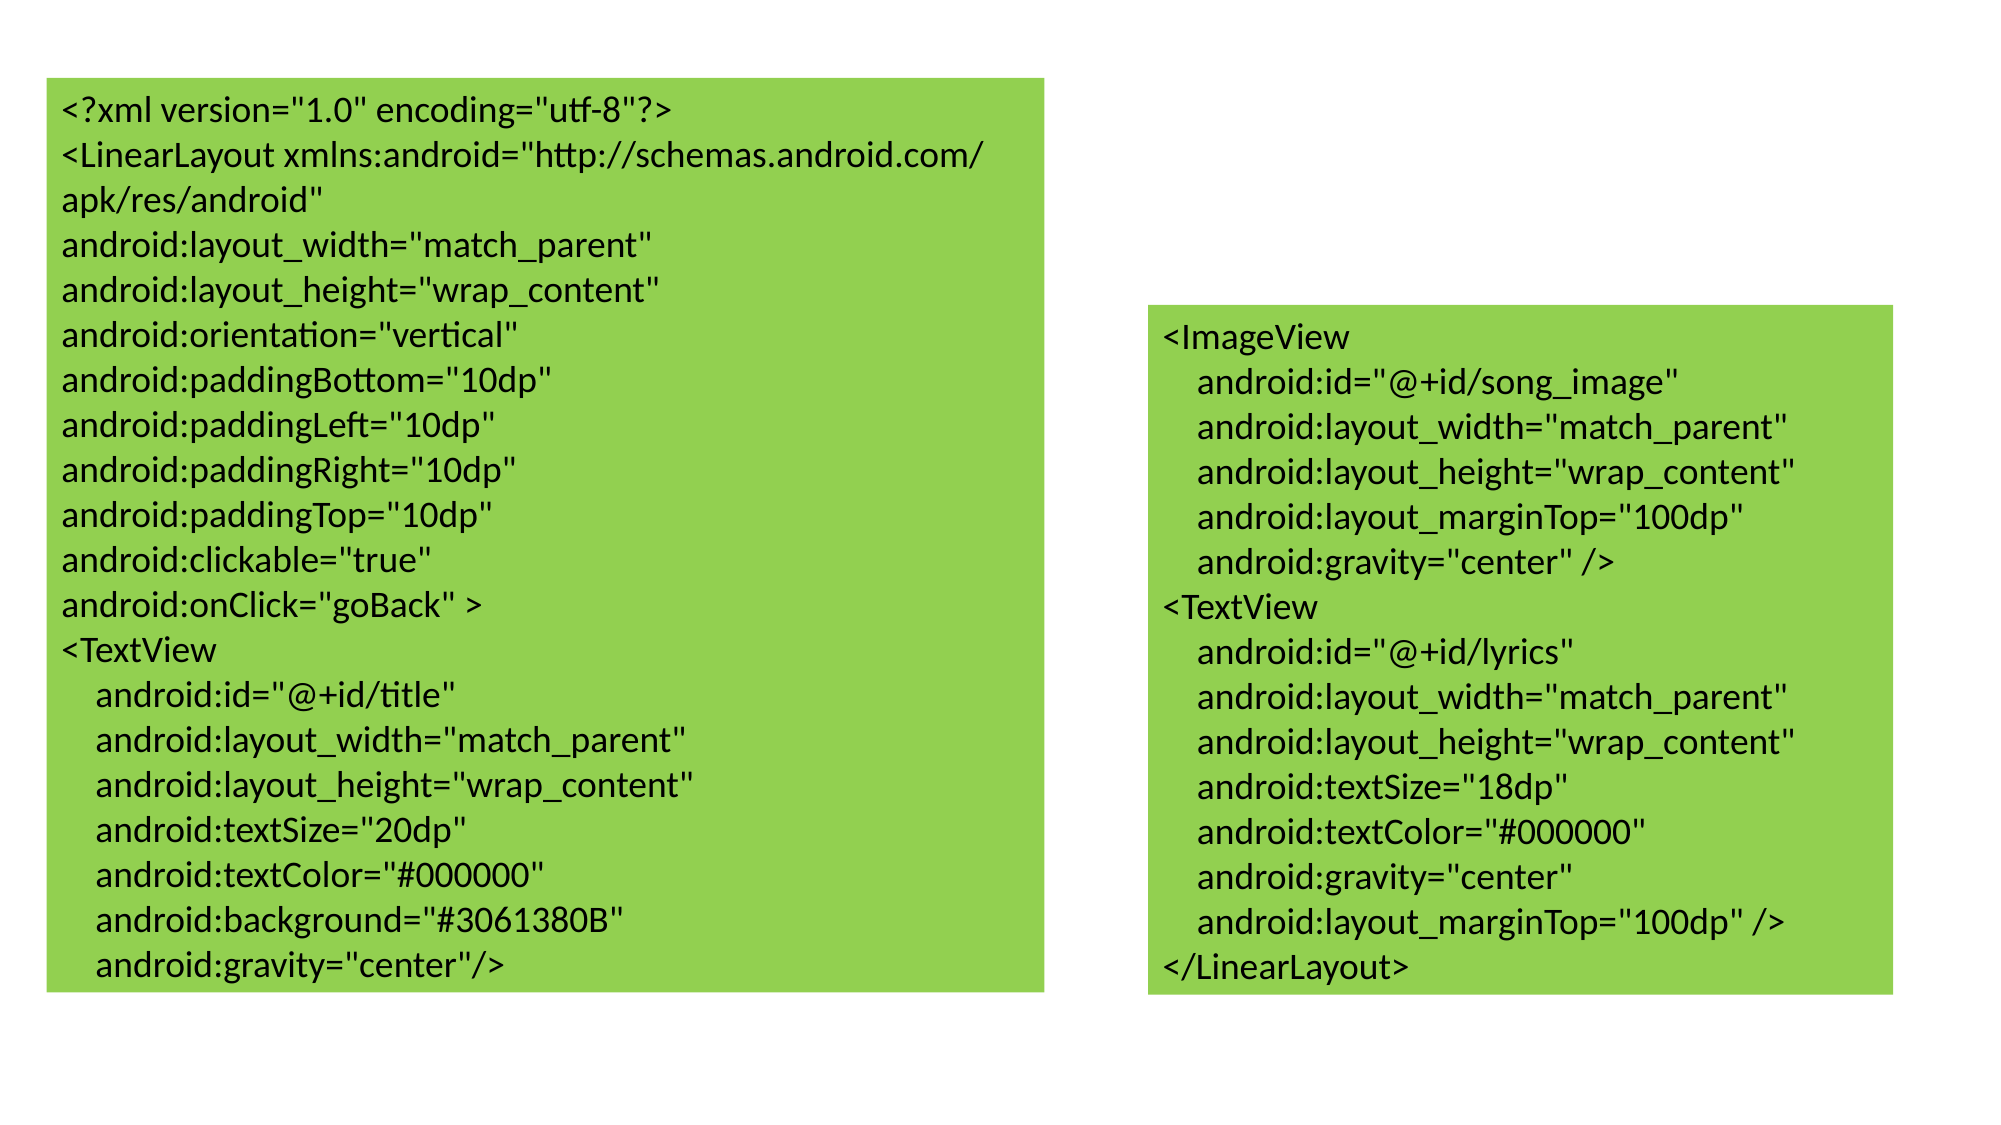

<?xml version="1.0" encoding="utf-8"?>
<LinearLayout xmlns:android="http://schemas.android.com/apk/res/android"
android:layout_width="match_parent"
android:layout_height="wrap_content"
android:orientation="vertical"
android:paddingBottom="10dp"
android:paddingLeft="10dp"
android:paddingRight="10dp"
android:paddingTop="10dp"
android:clickable="true"
android:onClick="goBack" >
<TextView
    android:id="@+id/title"
    android:layout_width="match_parent"
    android:layout_height="wrap_content"
    android:textSize="20dp"
    android:textColor="#000000"
    android:background="#3061380B"
    android:gravity="center"/>
<ImageView
    android:id="@+id/song_image"
    android:layout_width="match_parent"
    android:layout_height="wrap_content"
    android:layout_marginTop="100dp"
    android:gravity="center" />
<TextView
    android:id="@+id/lyrics"
    android:layout_width="match_parent"
    android:layout_height="wrap_content"
    android:textSize="18dp"
    android:textColor="#000000"
    android:gravity="center"
    android:layout_marginTop="100dp" />
</LinearLayout>